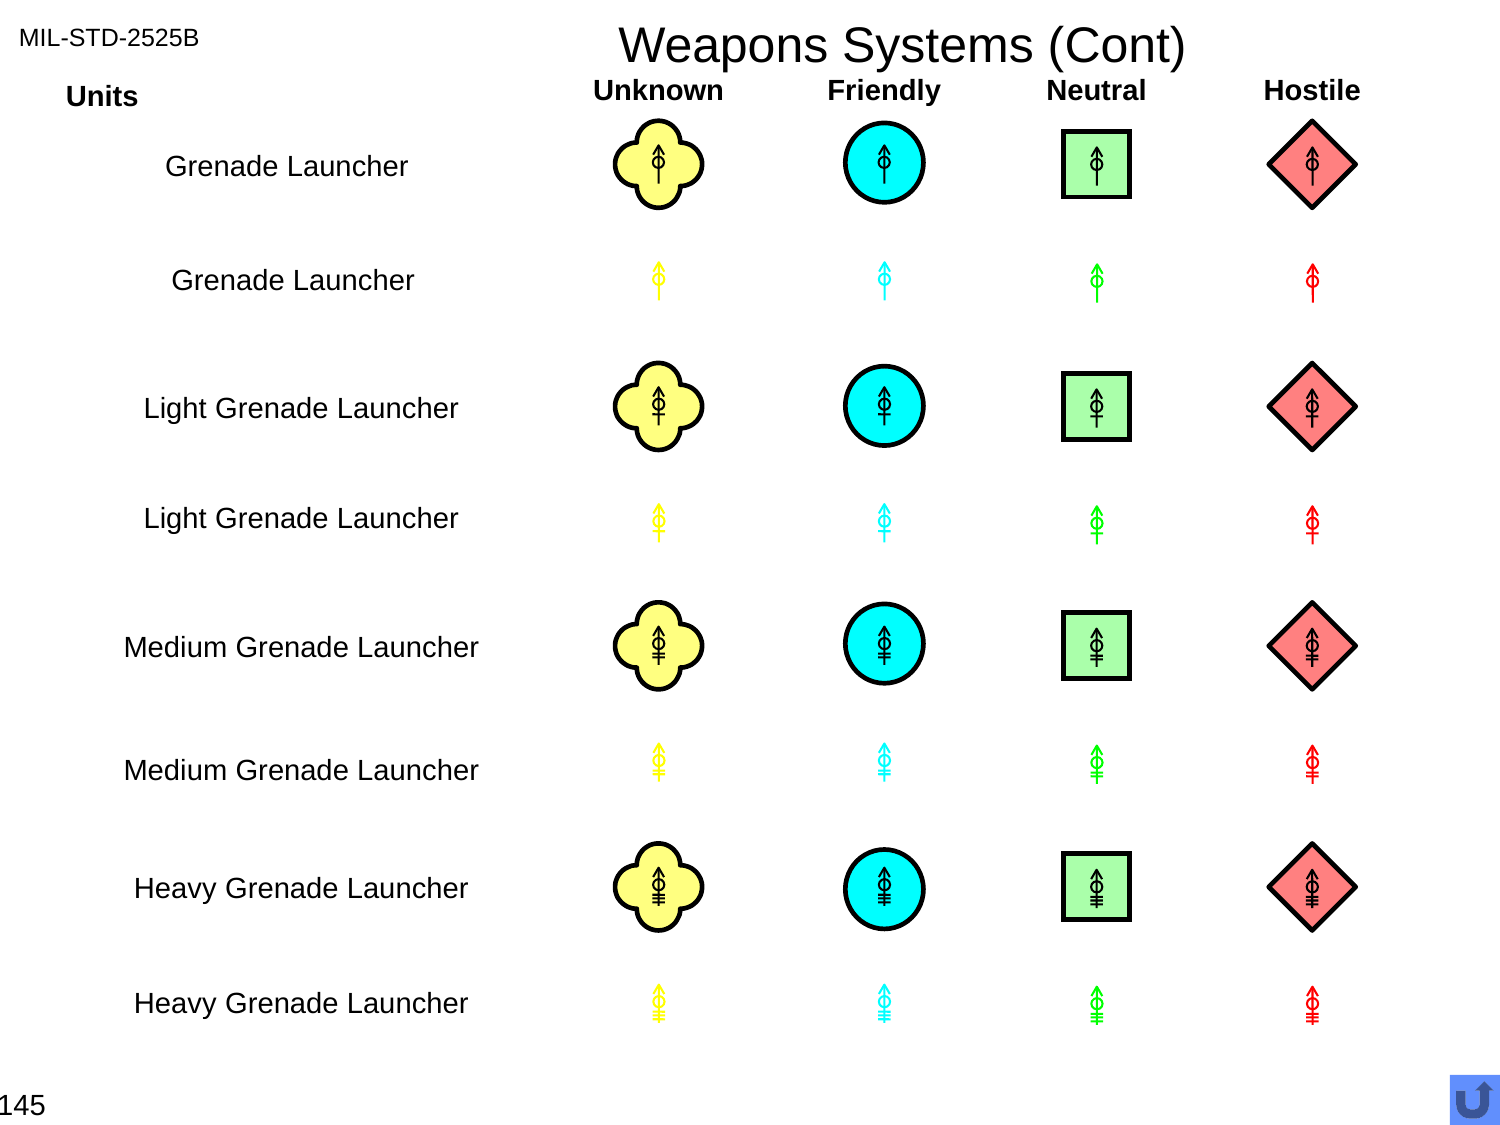

# Weapons Systems (Cont)
MIL-STD-2525B
Unknown
Friendly
Neutral
Hostile
Units

Grenade Launcher
Grenade Launcher

Light Grenade Launcher
Light Grenade Launcher

Medium Grenade Launcher

Medium Grenade Launcher

Heavy Grenade Launcher
Heavy Grenade Launcher

145